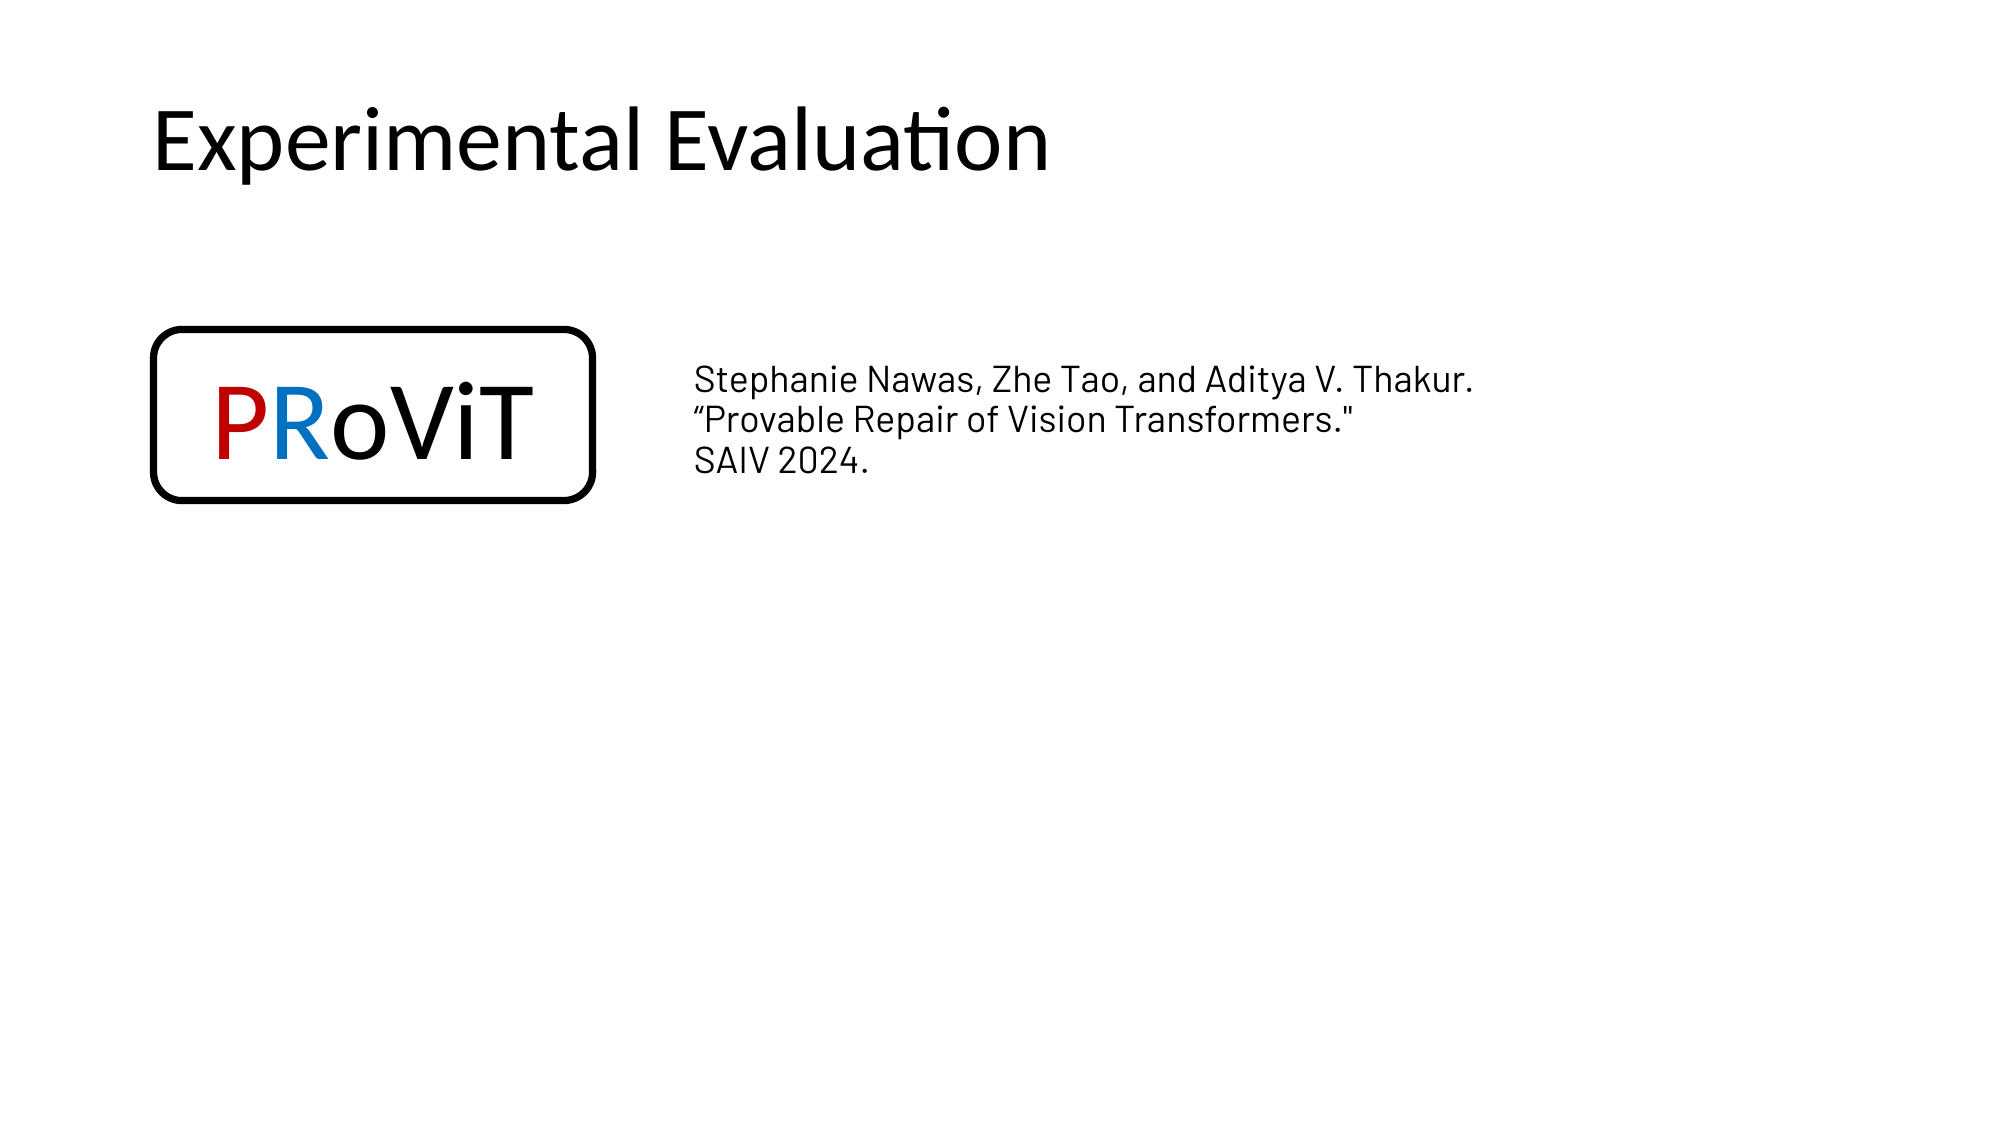

# Experimental Evaluation
|  |  |  |
| --- | --- | --- |
|  |  |  |
|  |  |  |
|  |  |  |
PRoViT
Stephanie Nawas, Zhe Tao, and Aditya V. Thakur.
“Provable Repair of Vision Transformers." 
SAIV 2024.